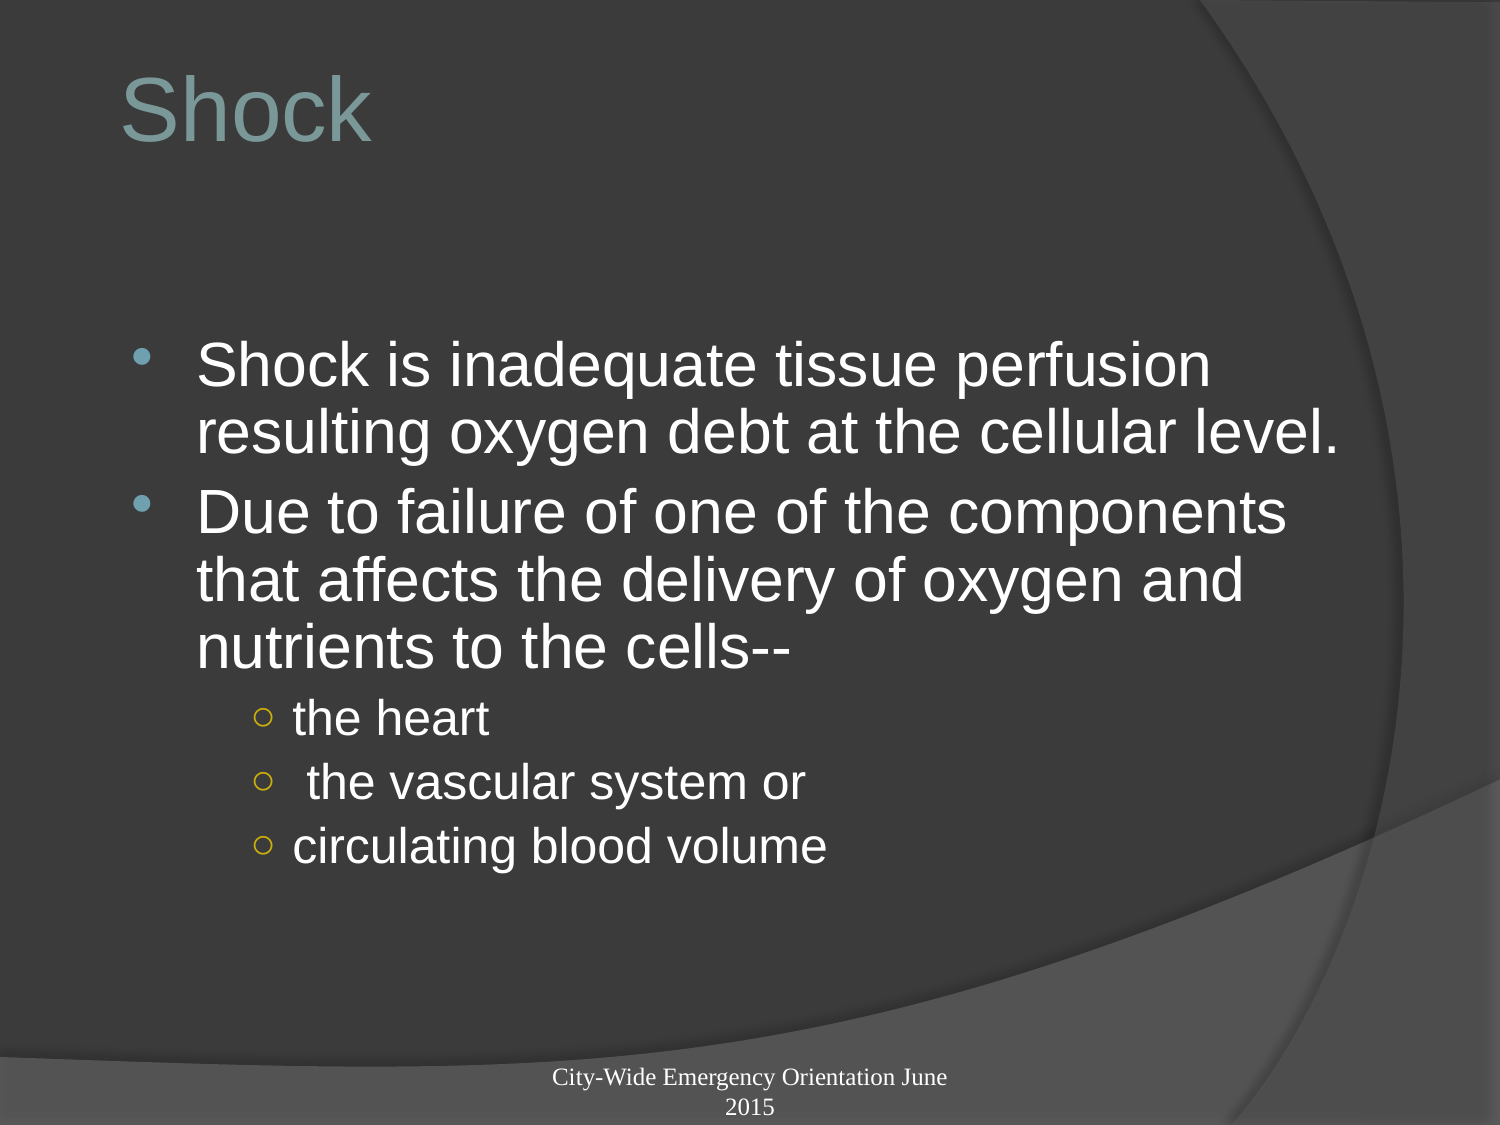

# Shock
Shock is inadequate tissue perfusion resulting oxygen debt at the cellular level.
Due to failure of one of the components that affects the delivery of oxygen and nutrients to the cells--
the heart
 the vascular system or
circulating blood volume
City-Wide Emergency Orientation June 2015